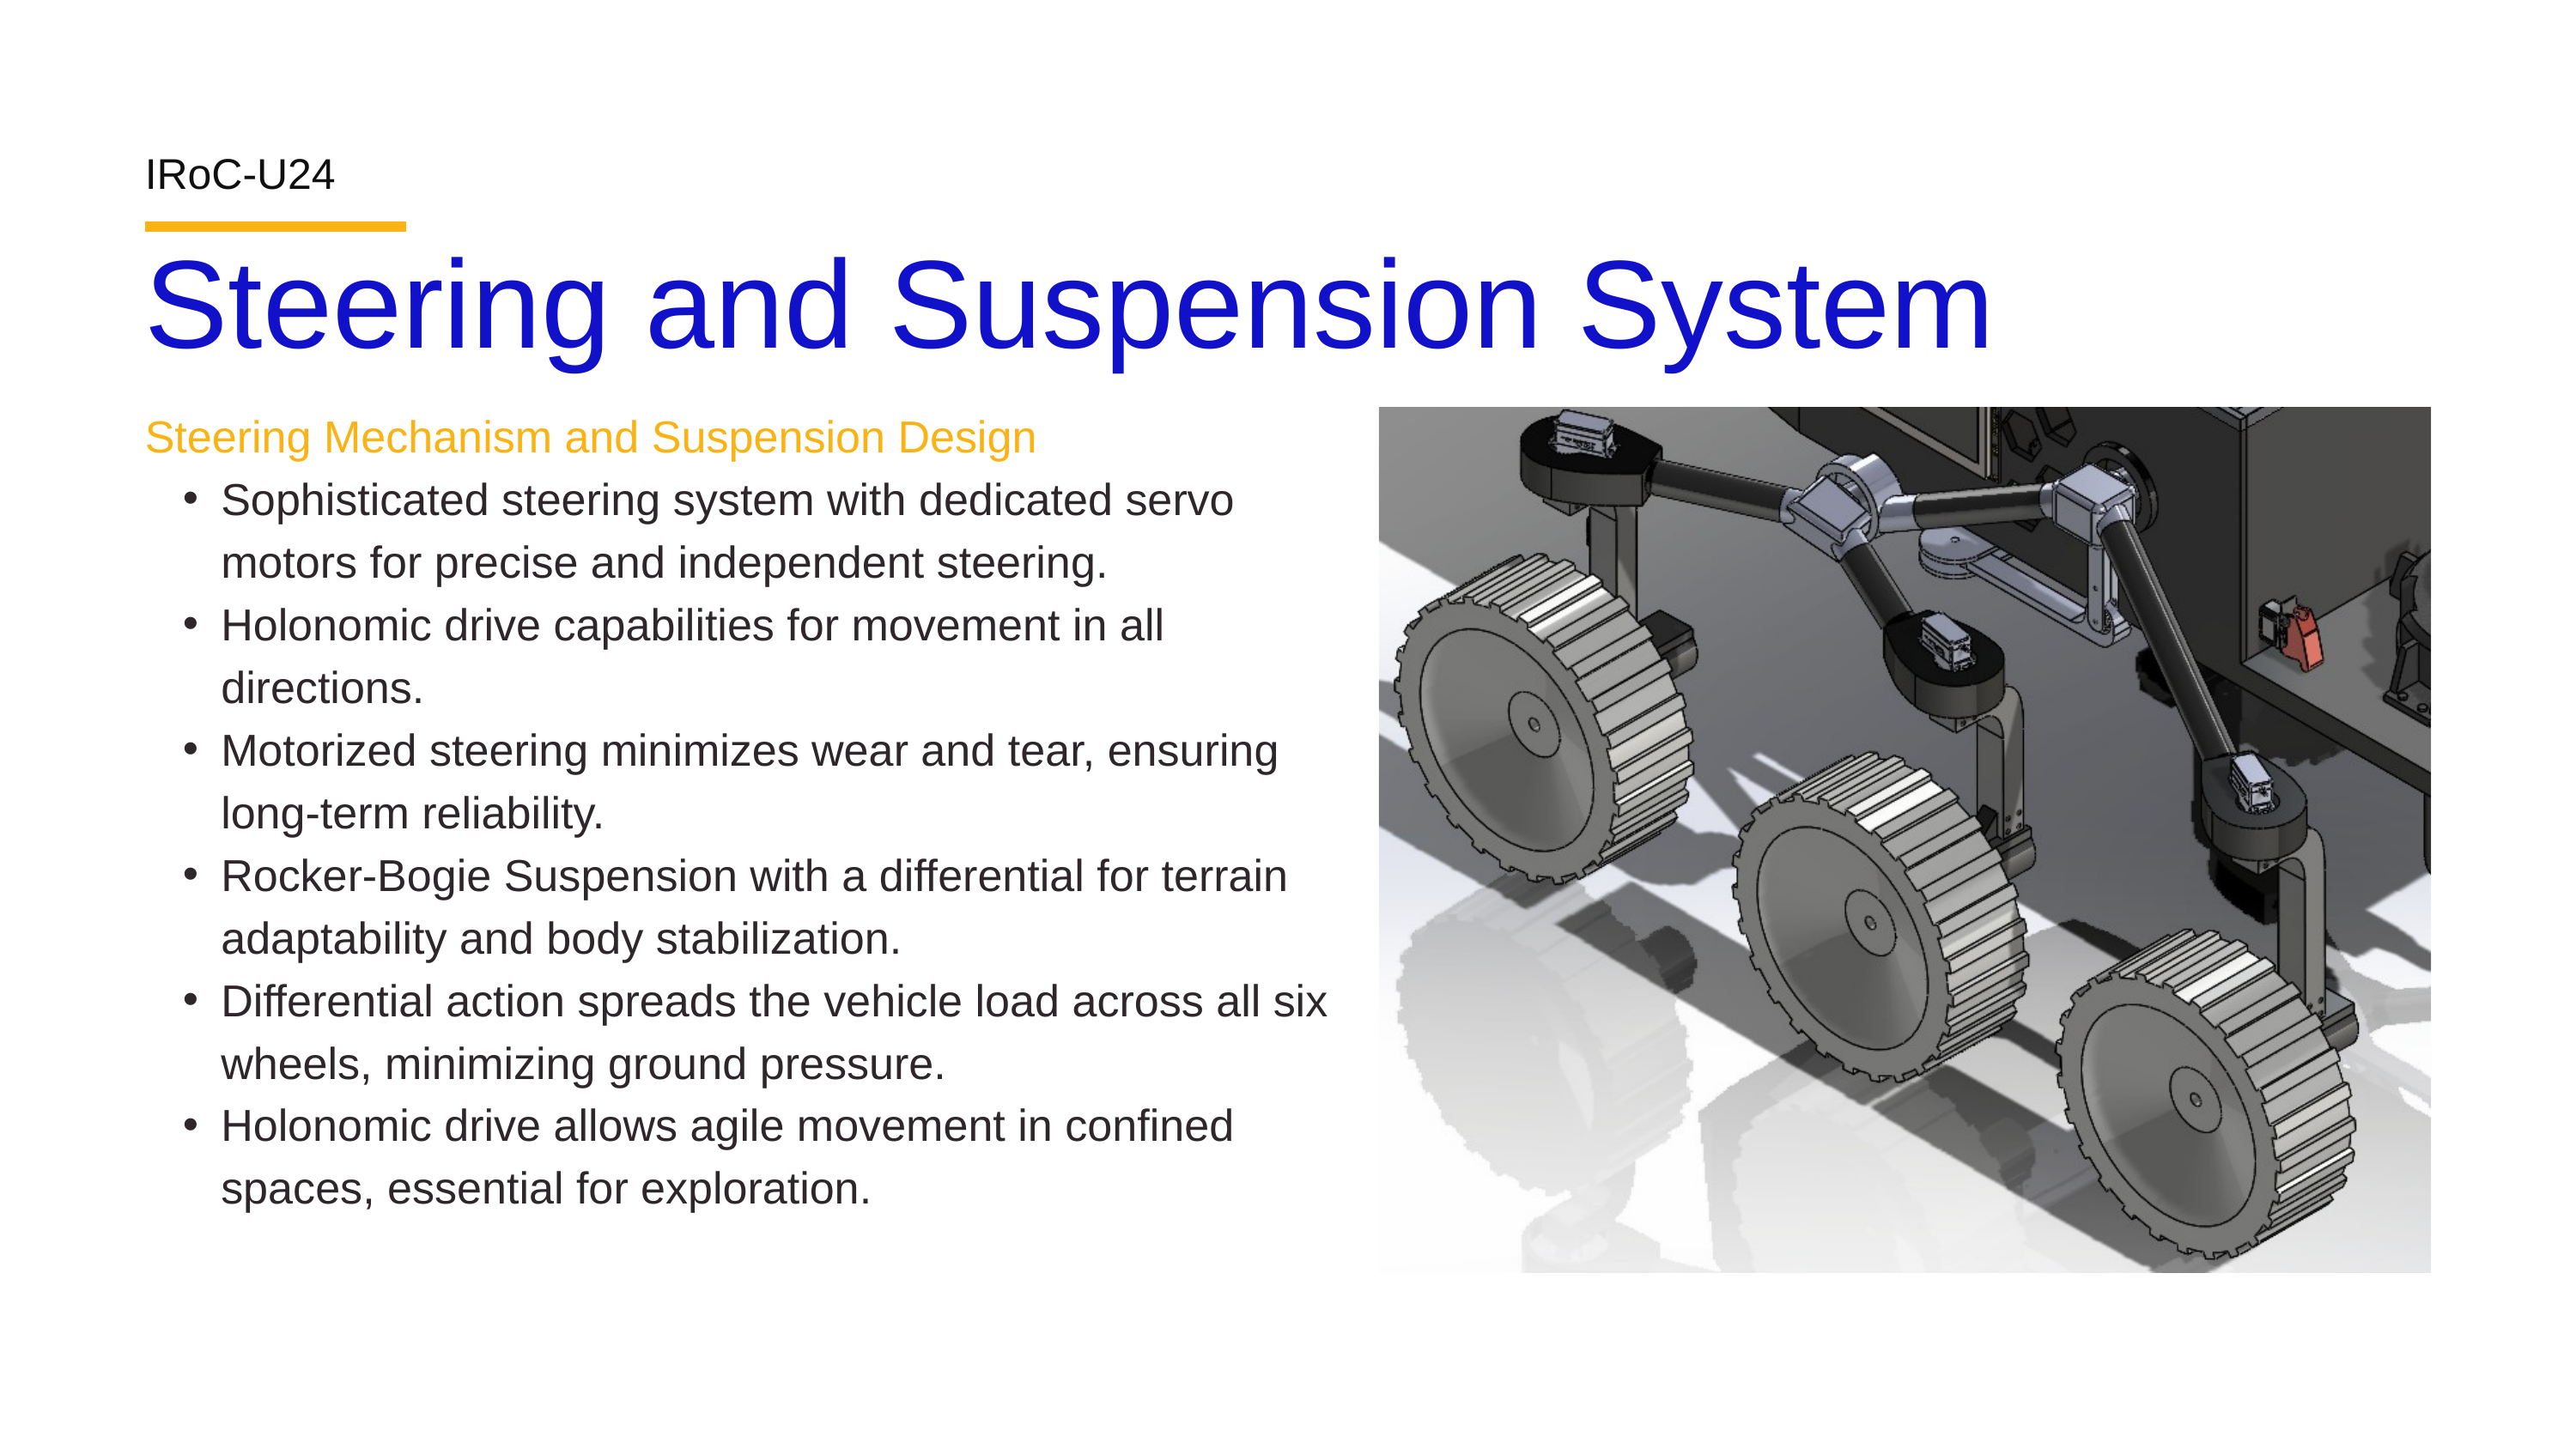

IRoC-U24

Steering and Suspension System
Steering Mechanism and Suspension Design
Sophisticated steering system with dedicated servo motors for precise and independent steering.
Holonomic drive capabilities for movement in all directions.
Motorized steering minimizes wear and tear, ensuring long-term reliability.
Rocker-Bogie Suspension with a differential for terrain adaptability and body stabilization.
Differential action spreads the vehicle load across all six wheels, minimizing ground pressure.
Holonomic drive allows agile movement in confined spaces, essential for exploration.